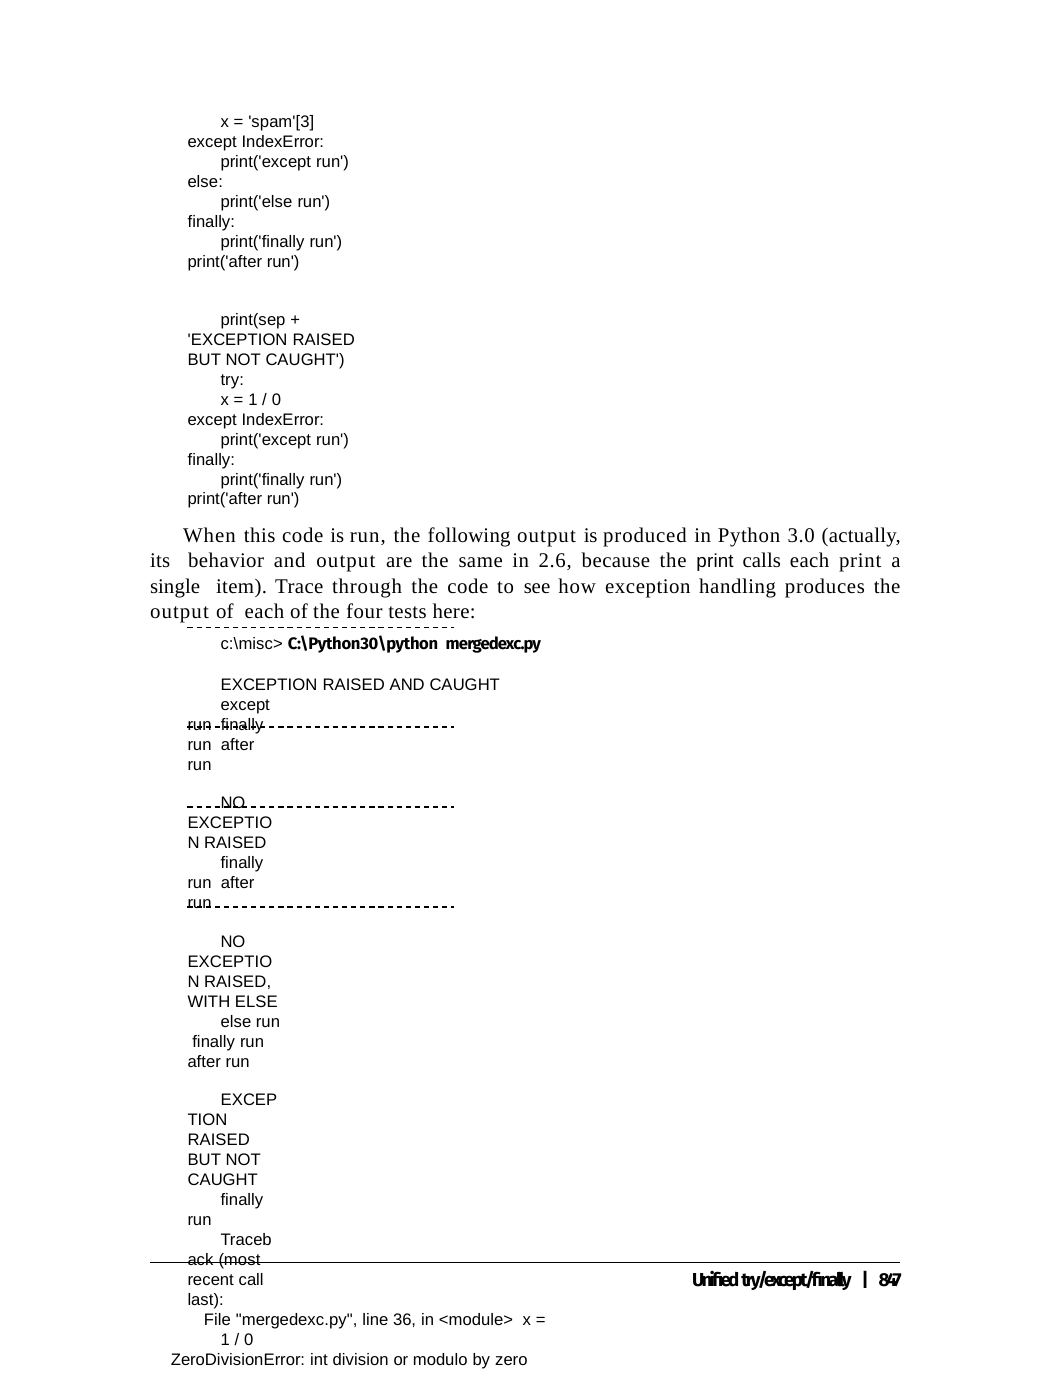

x = 'spam'[3]  except IndexError:
print('except run')  else:
print('else run')  finally:
print('finally run')  print('after run')

print(sep + 'EXCEPTION RAISED BUT NOT CAUGHT')
try:
x = 1 / 0  except IndexError:
print('except run')  finally:
print('finally run')  print('after run')
When this code is run, the following output is produced in Python 3.0 (actually, its  behavior and output are the same in 2.6, because the print calls each print a single  item). Trace through the code to see how exception handling produces the output of  each of the four tests here:
c:\misc> C:\Python30\python mergedexc.py

EXCEPTION RAISED AND CAUGHT
except run  finally run  after run

NO EXCEPTION RAISED
finally run  after run

NO EXCEPTION RAISED, WITH ELSE
else run  finally run  after run

EXCEPTION RAISED BUT NOT CAUGHT
finally run
Traceback (most recent call last):
File "mergedexc.py", line 36, in <module>  x = 1 / 0
ZeroDivisionError: int division or modulo by zero
This example uses built-in operations in the main action to trigger exceptions (or not),  and it relies on the fact that Python always checks for errors as code is running. The  next section shows how to raise exceptions manually instead.

Unified try/except/finally  |  847